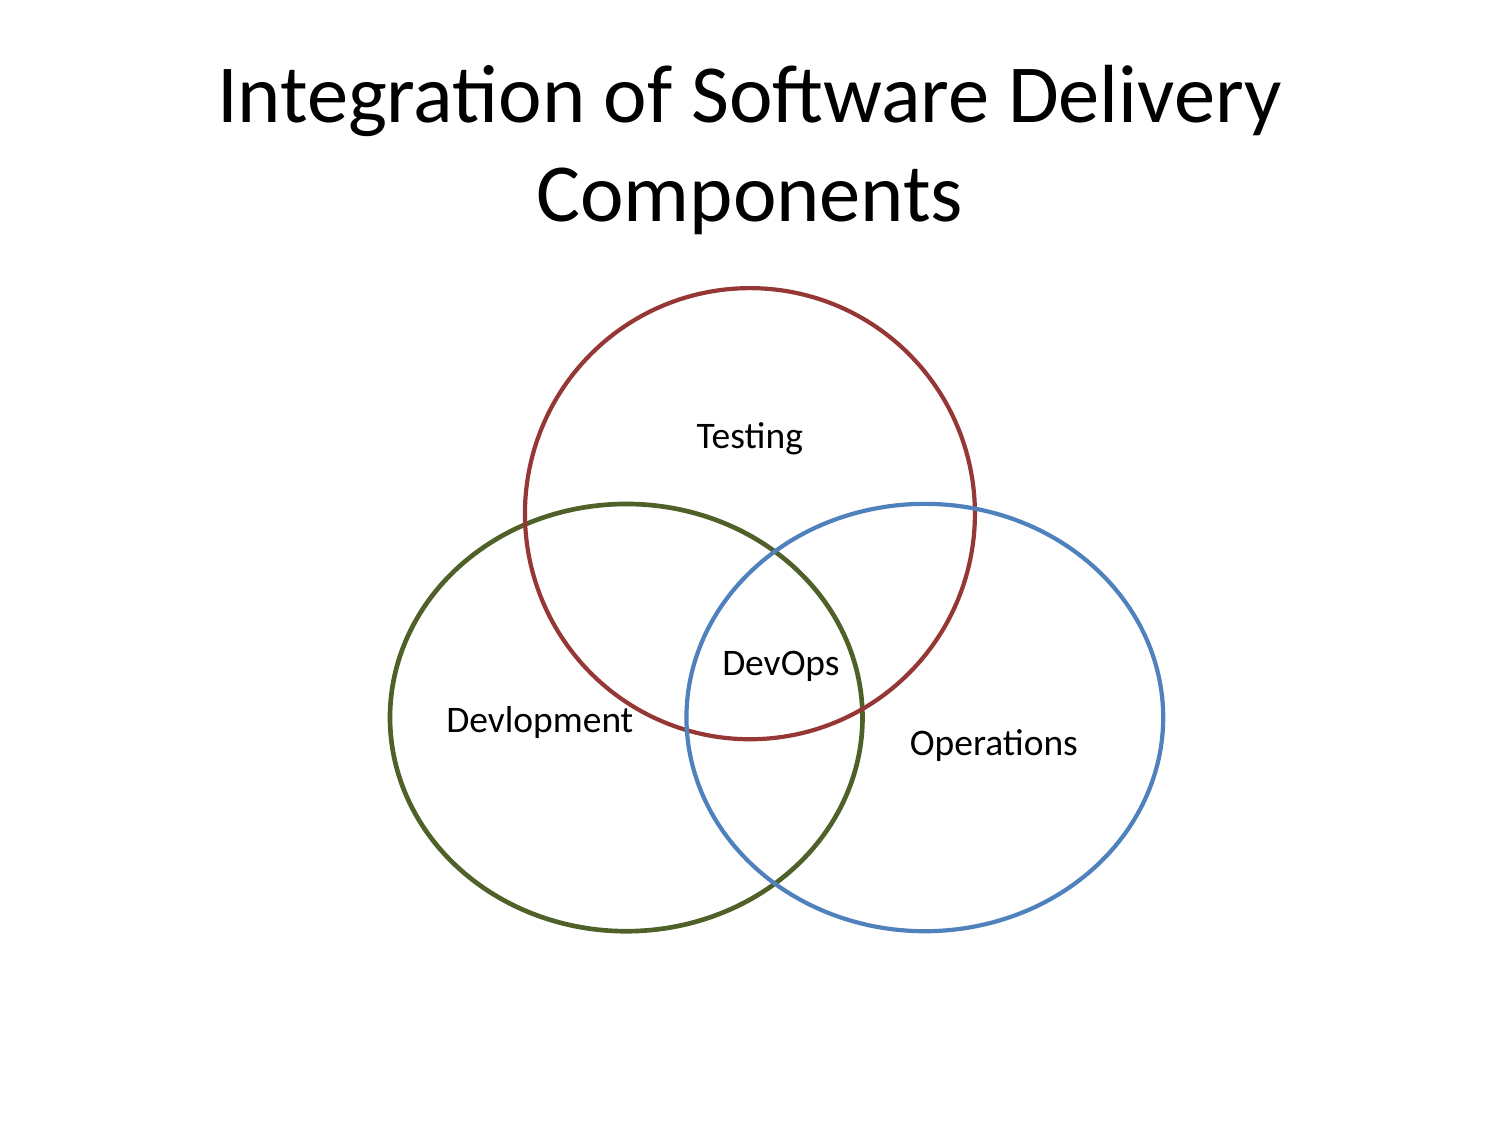

# Integration of Software Delivery Components

Testing
                                                        Operations

DevOps
                        Devlopment